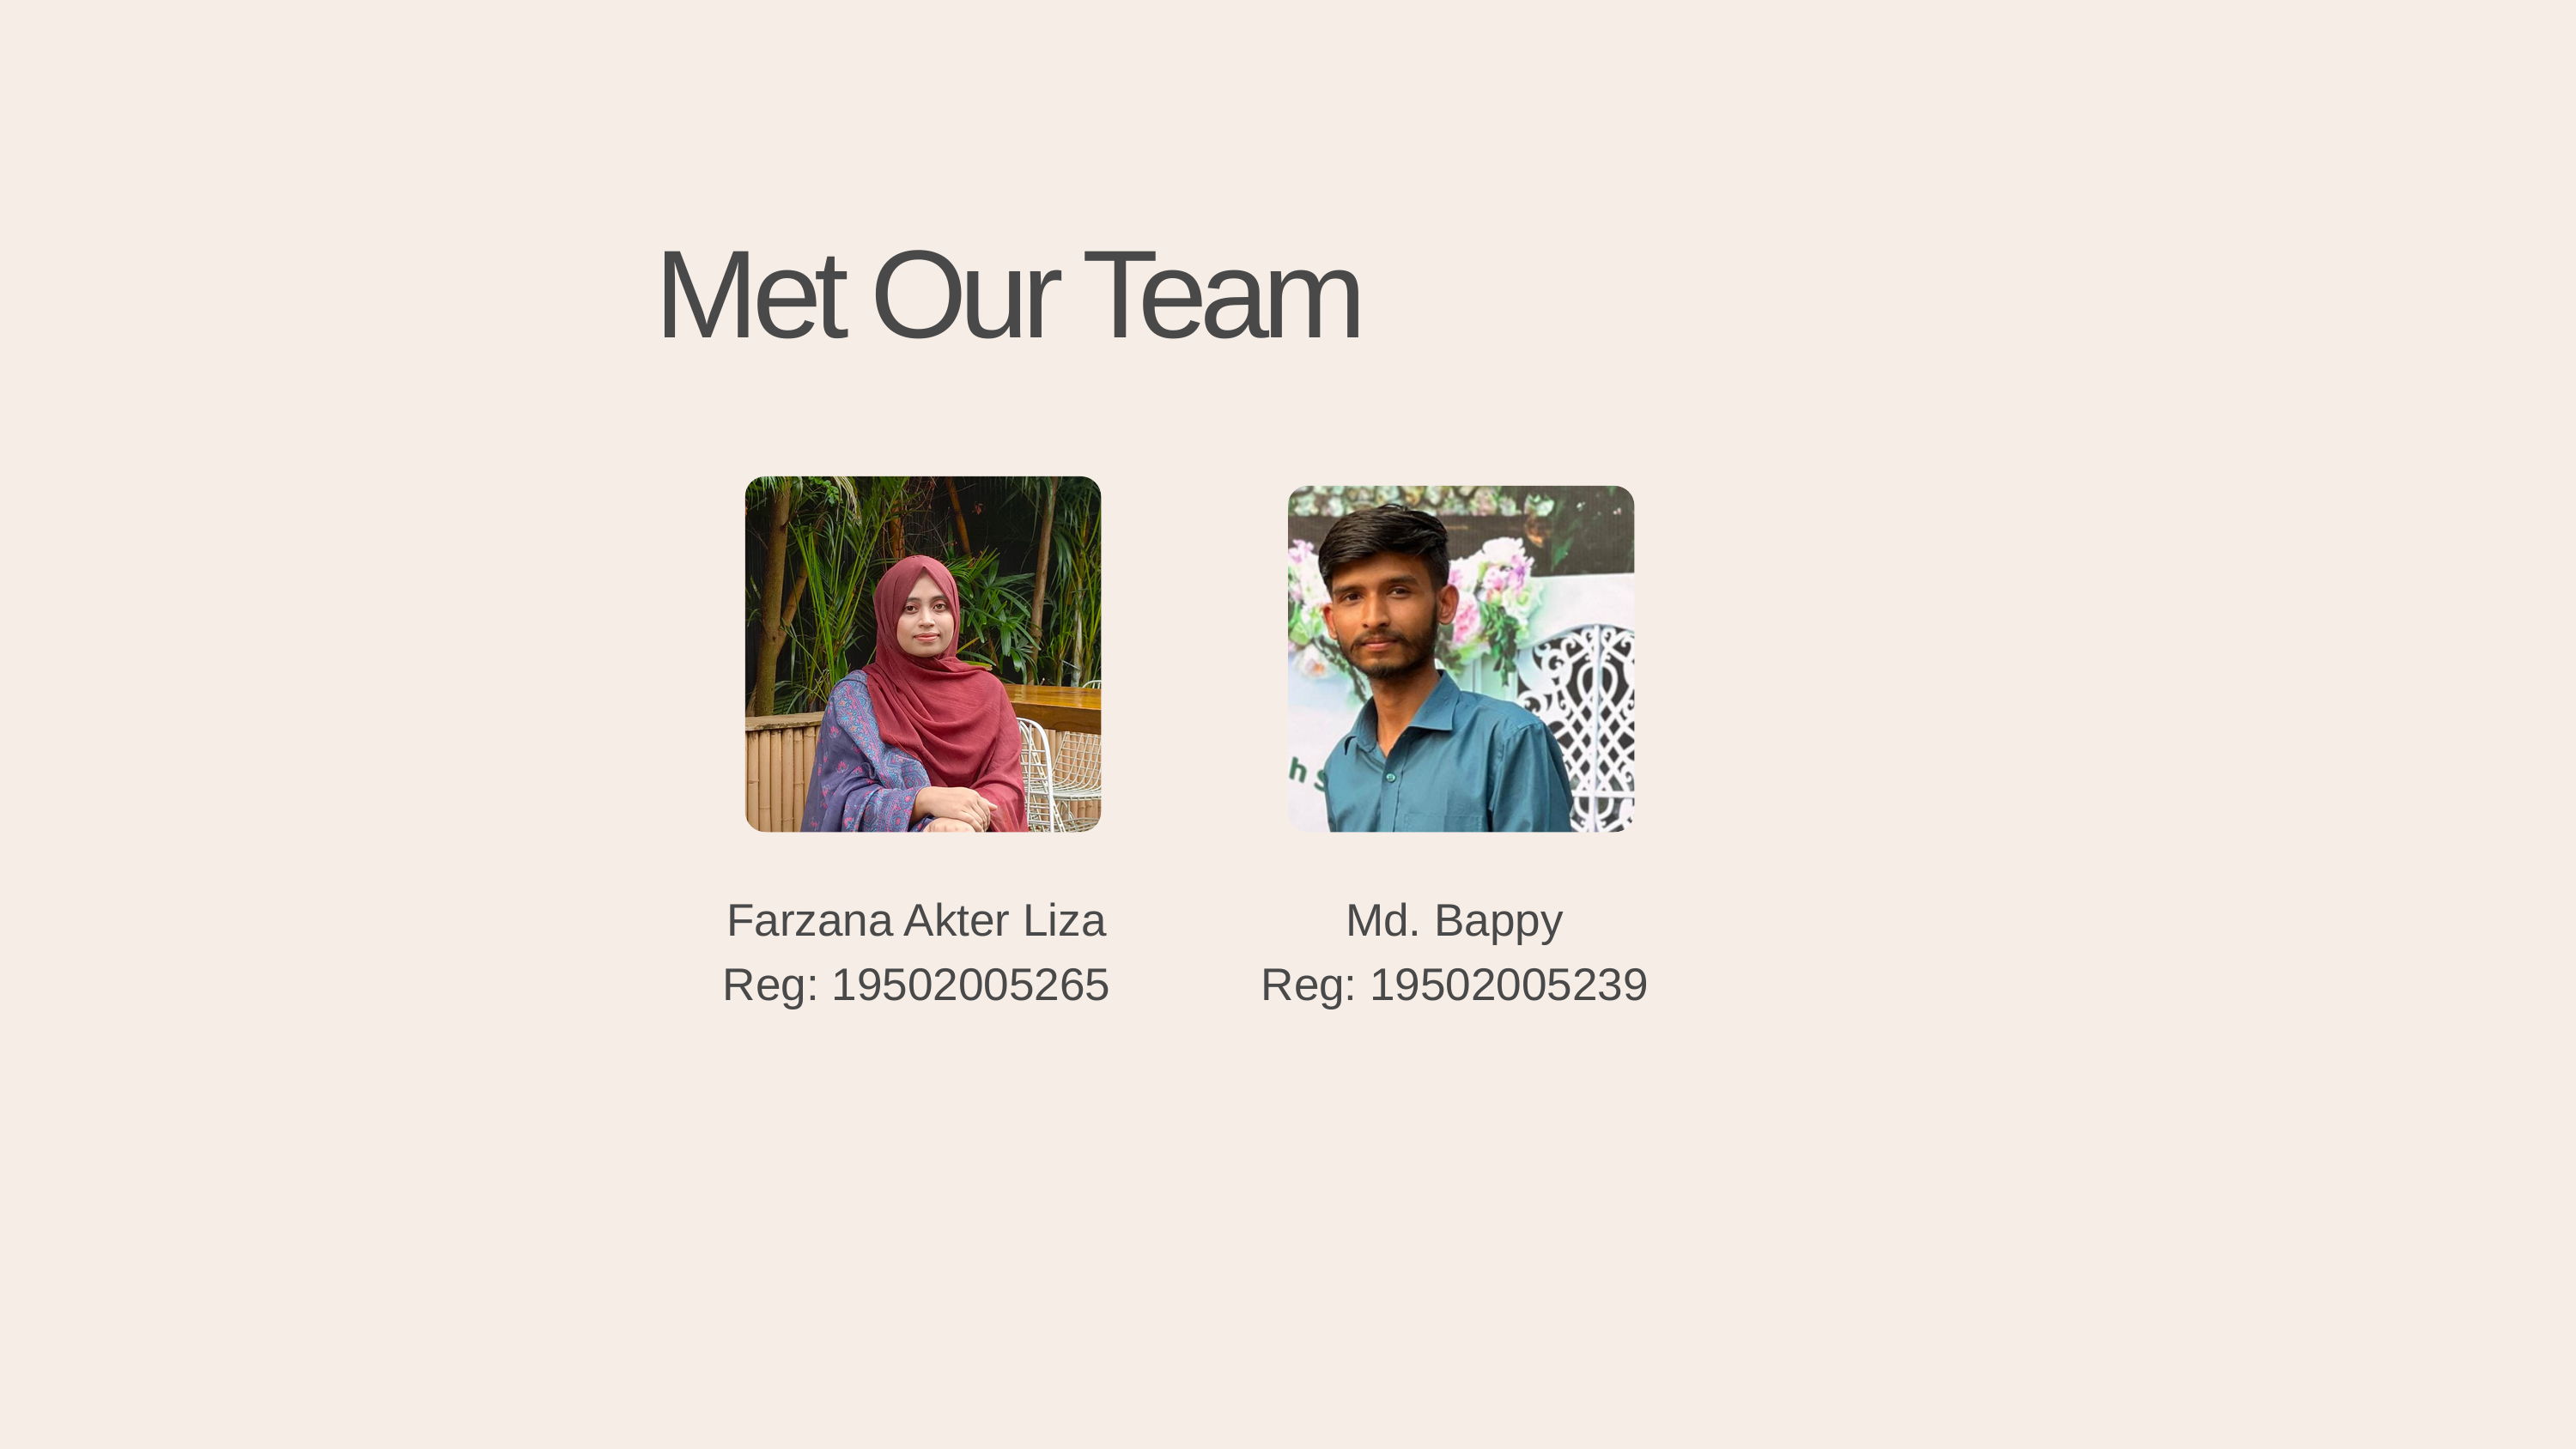

Met Our Team

Farzana Akter Liza
Reg: 19502005265
Md. Bappy
Reg: 19502005239